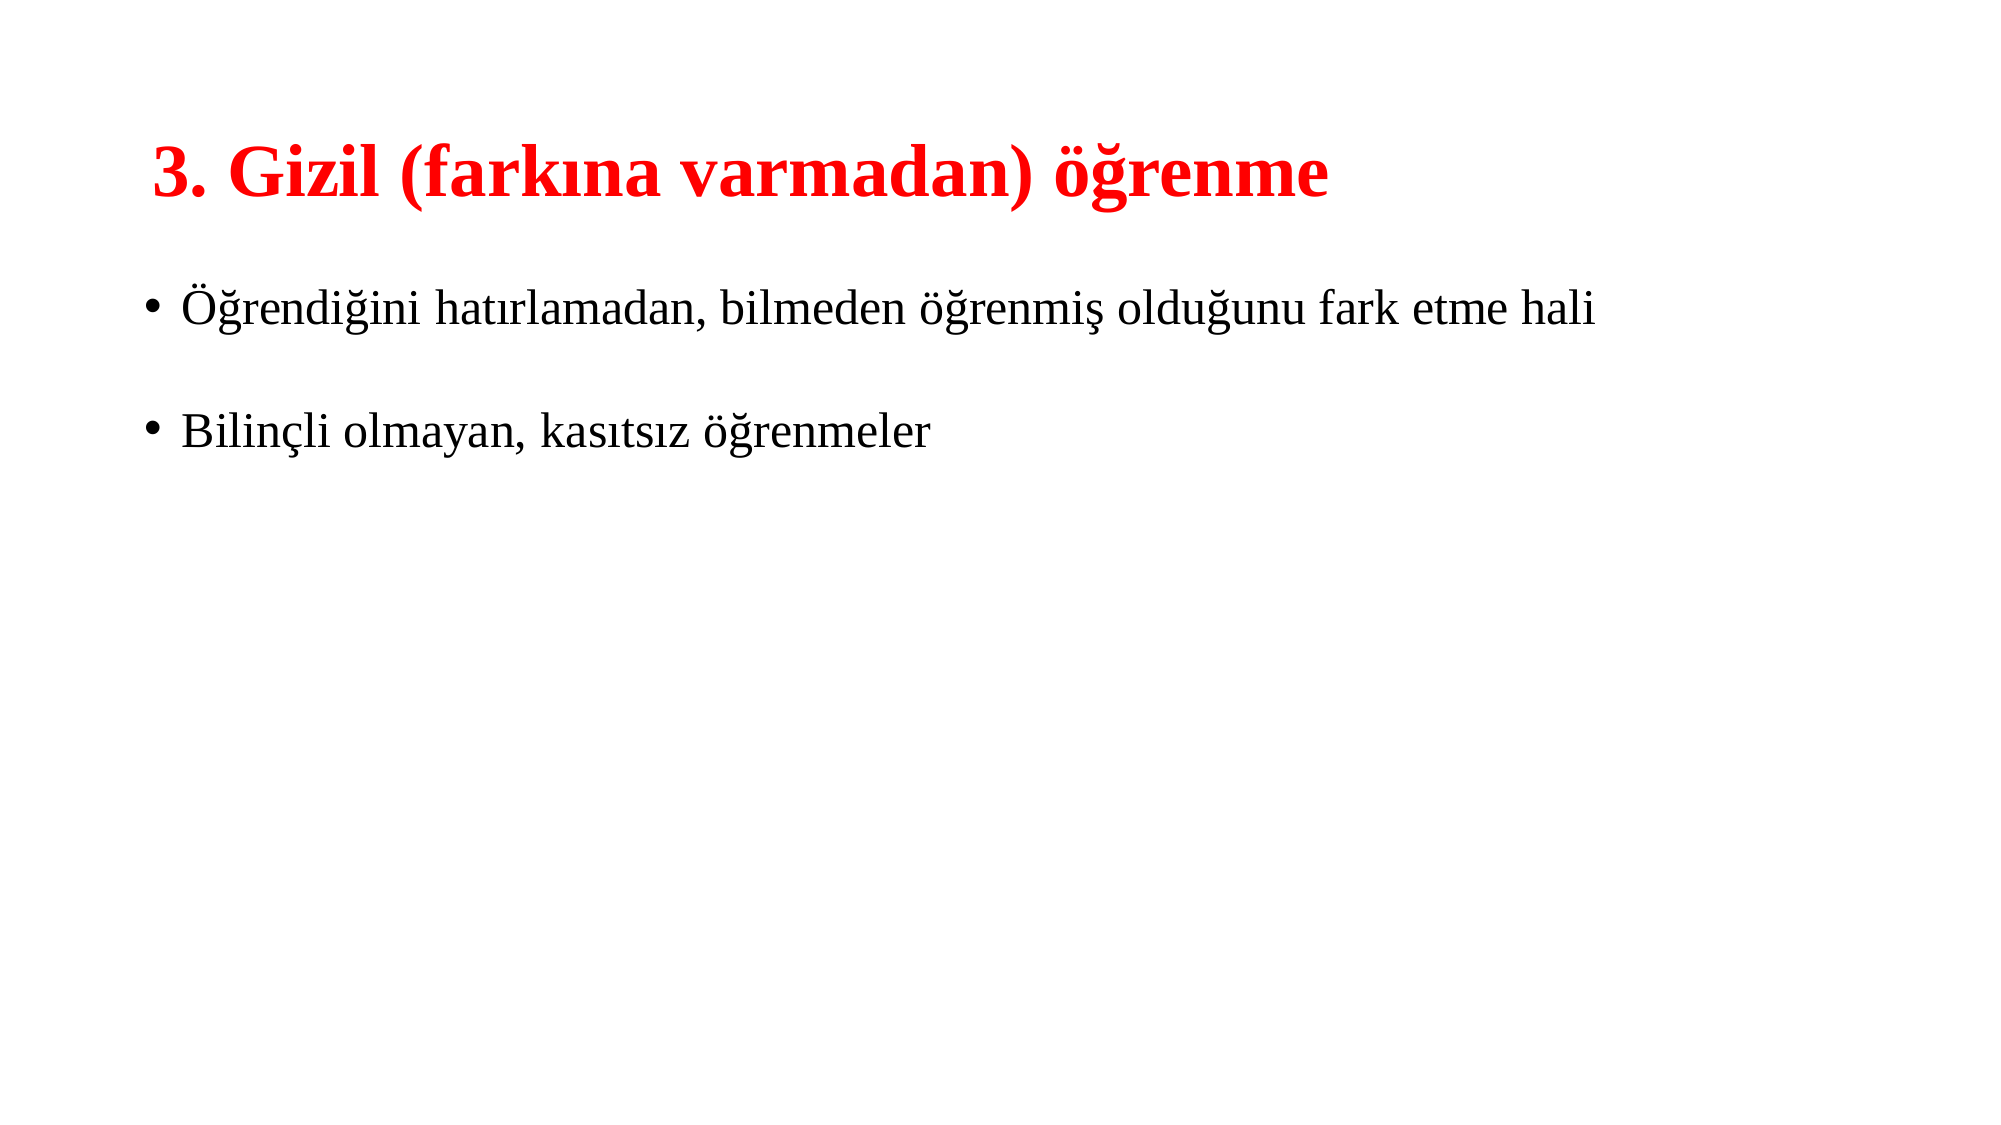

# 3. Gizil (farkına varmadan) öğrenme
Öğrendiğini hatırlamadan, bilmeden öğrenmiş olduğunu fark etme hali

Bilinçli olmayan, kasıtsız öğrenmeler